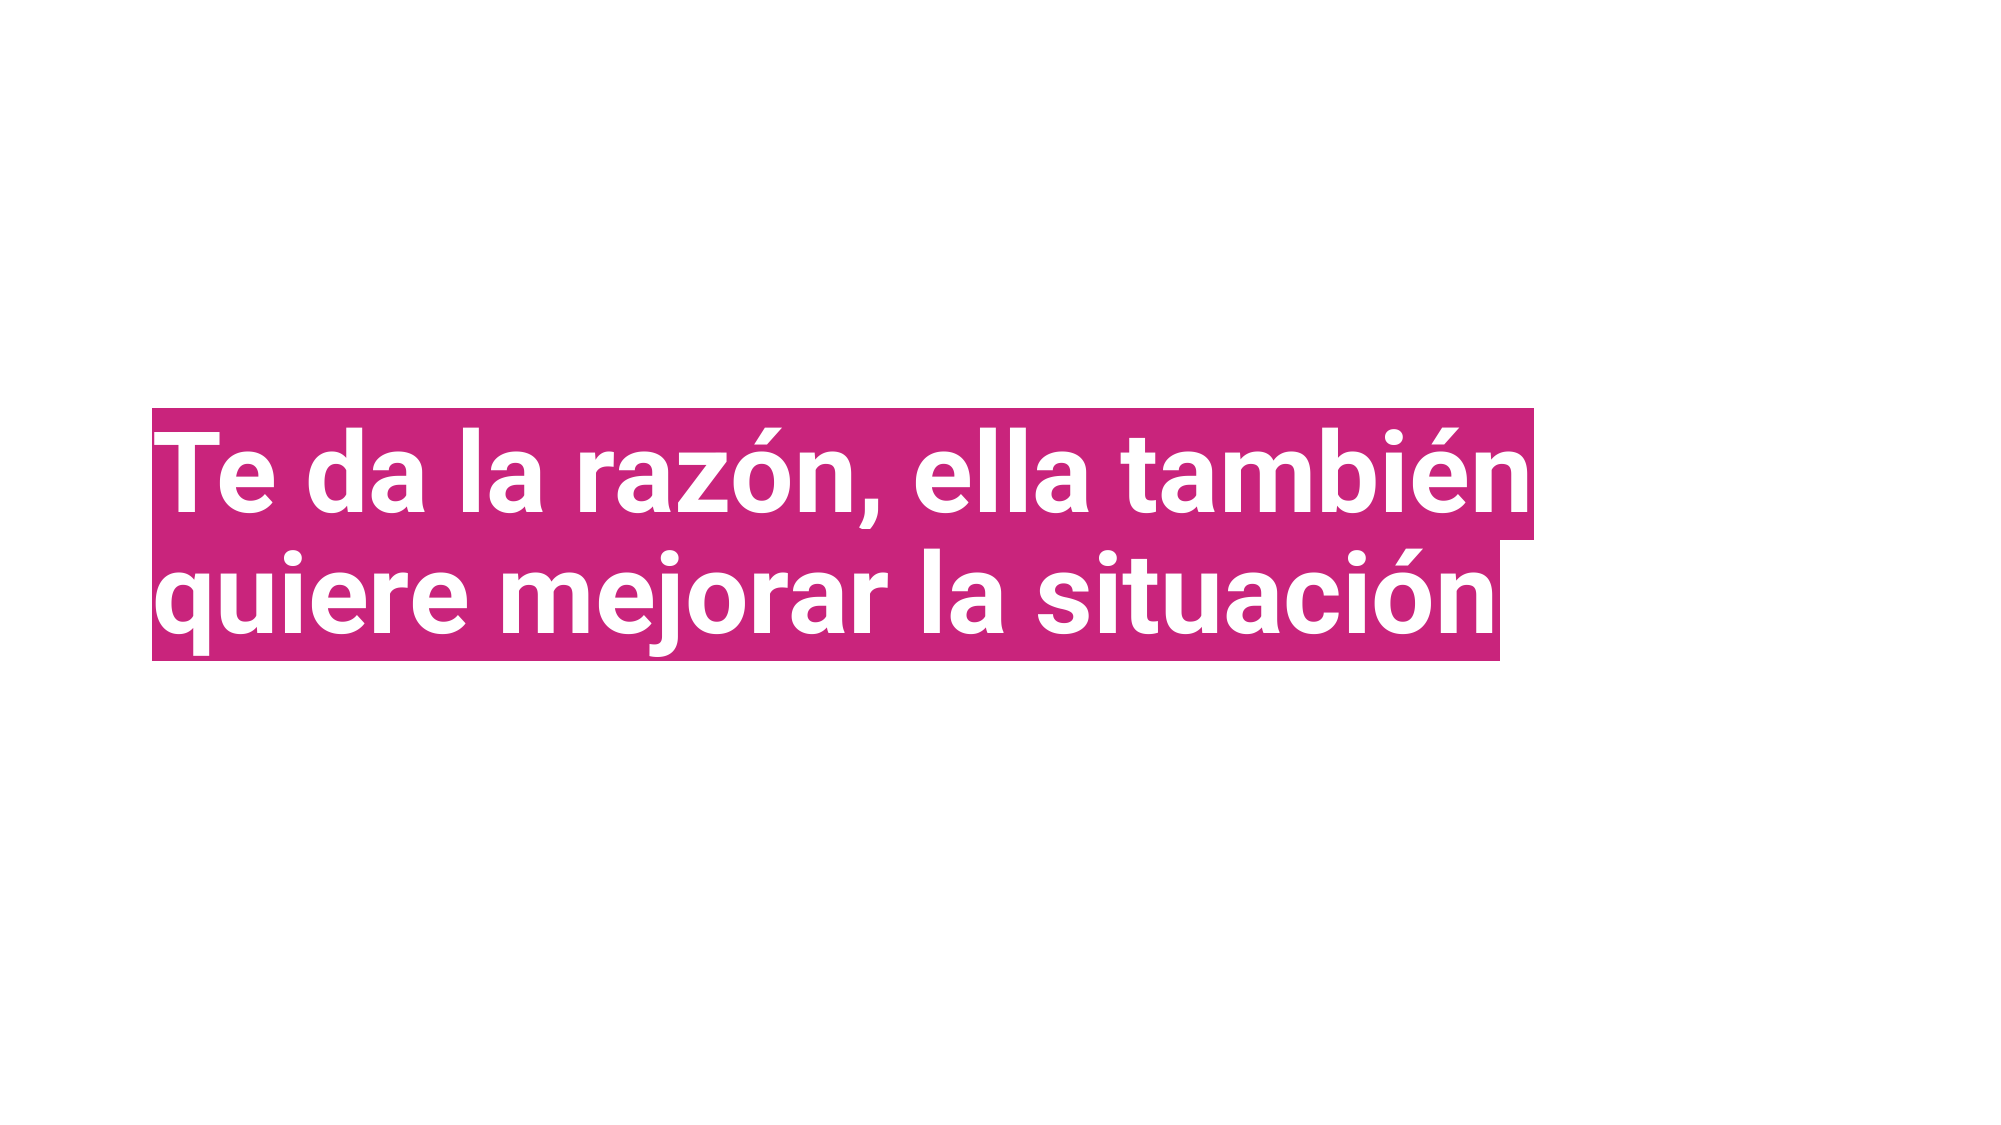

Te da la razón, ella también quiere mejorar la situación